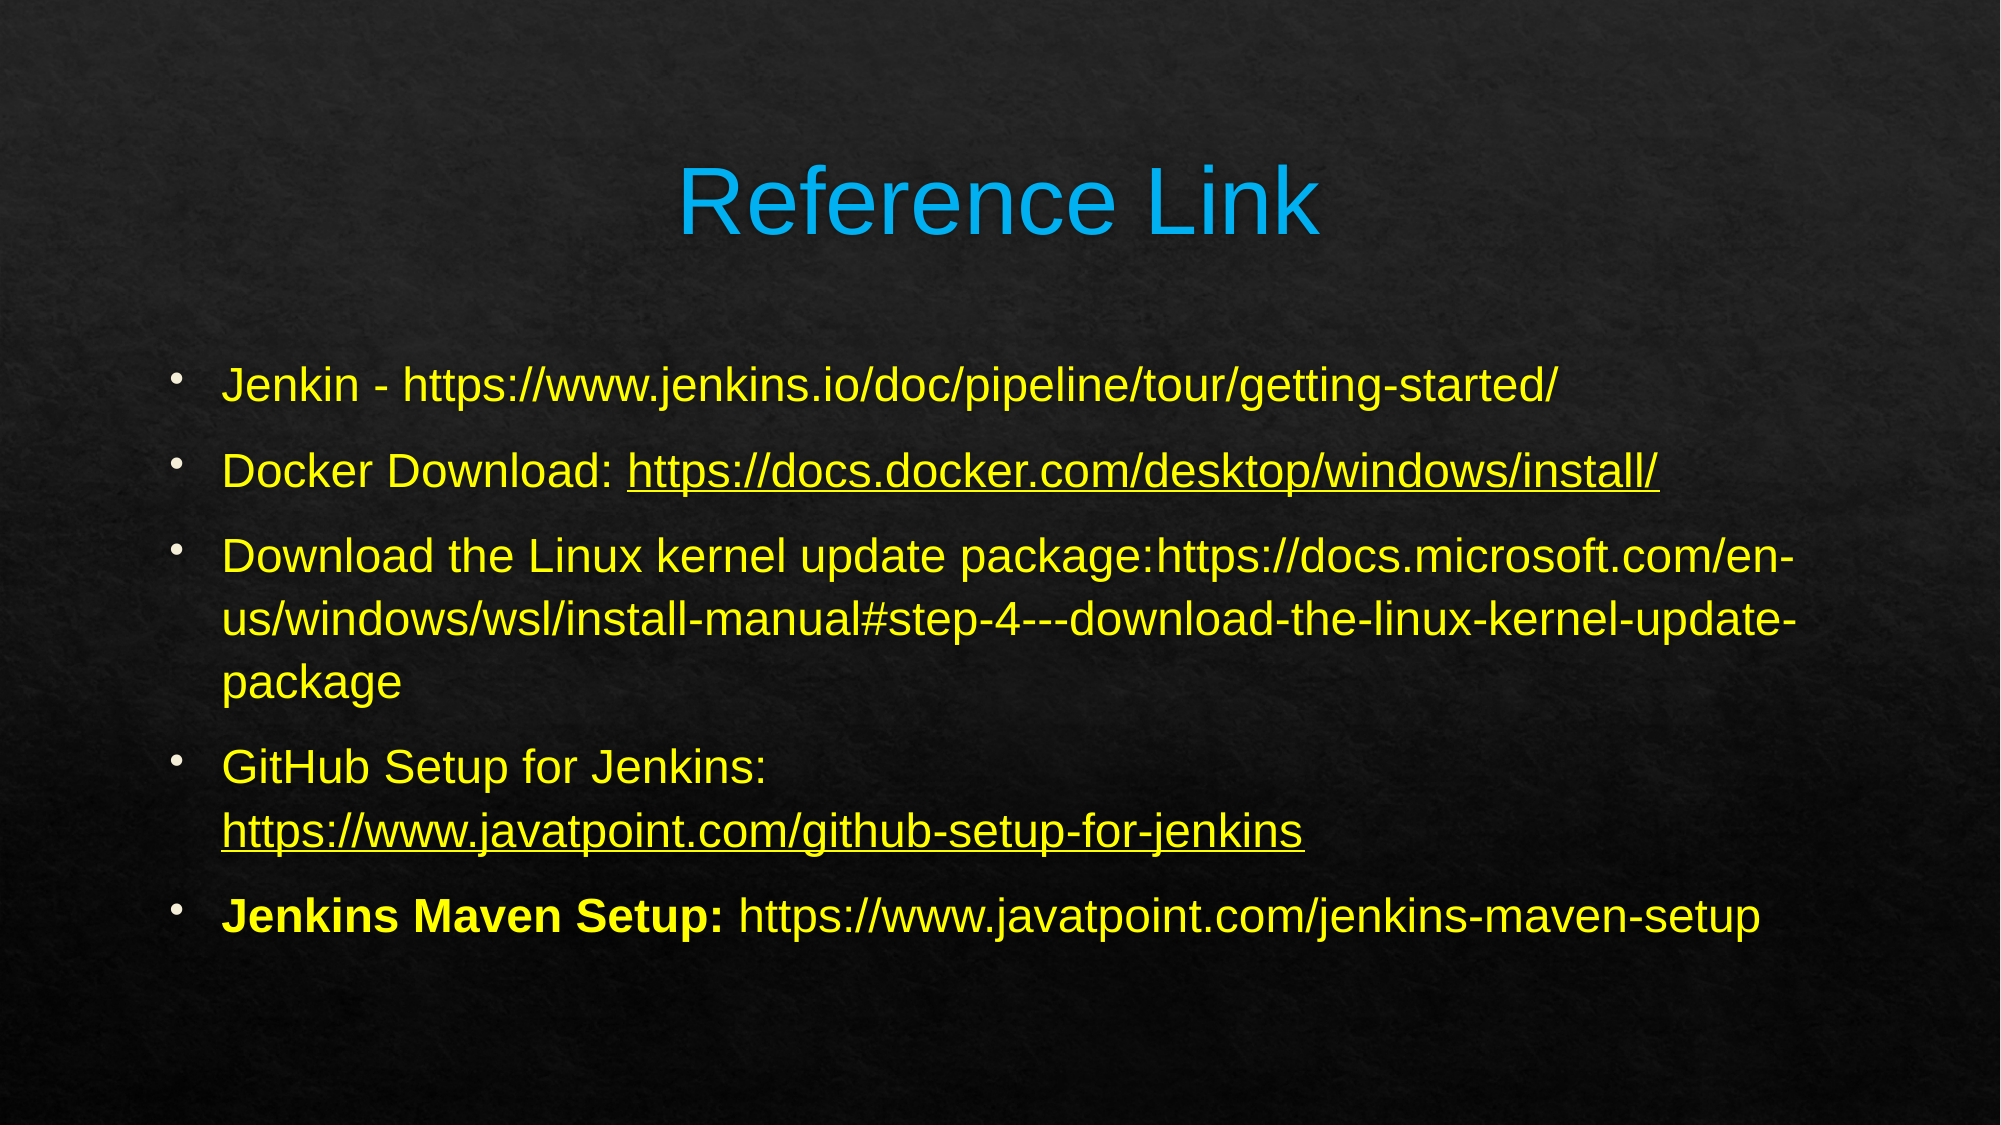

# Reference Link
Jenkin - https://www.jenkins.io/doc/pipeline/tour/getting-started/
Docker Download: https://docs.docker.com/desktop/windows/install/
Download the Linux kernel update package:https://docs.microsoft.com/en-us/windows/wsl/install-manual#step-4---download-the-linux-kernel-update-package
GitHub Setup for Jenkins: https://www.javatpoint.com/github-setup-for-jenkins
Jenkins Maven Setup: https://www.javatpoint.com/jenkins-maven-setup